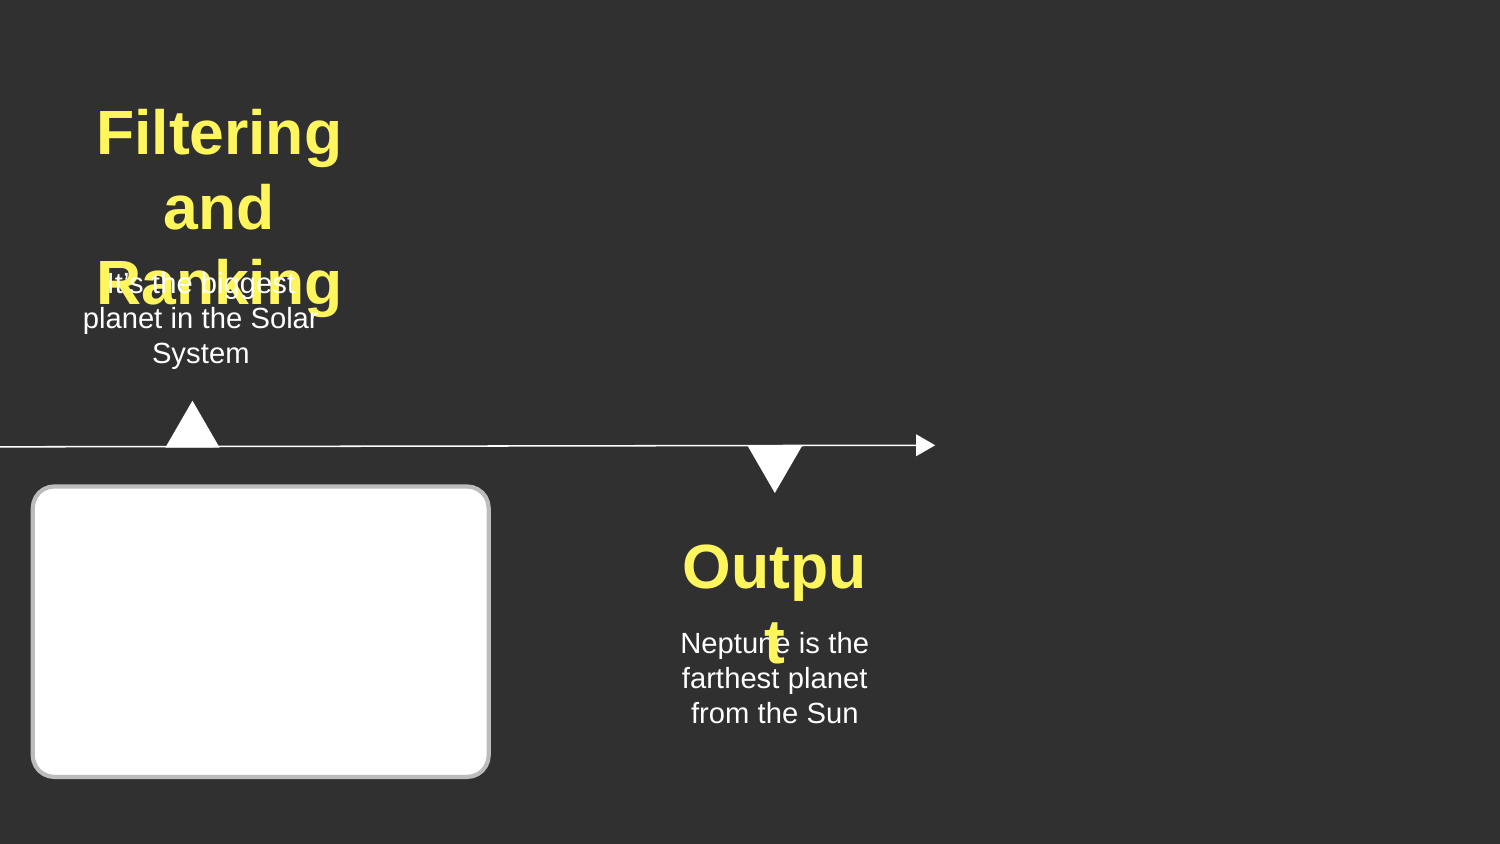

Filtering and Ranking
It’s the biggest planet in the Solar System

Output
Neptune is the farthest planet from the Sun